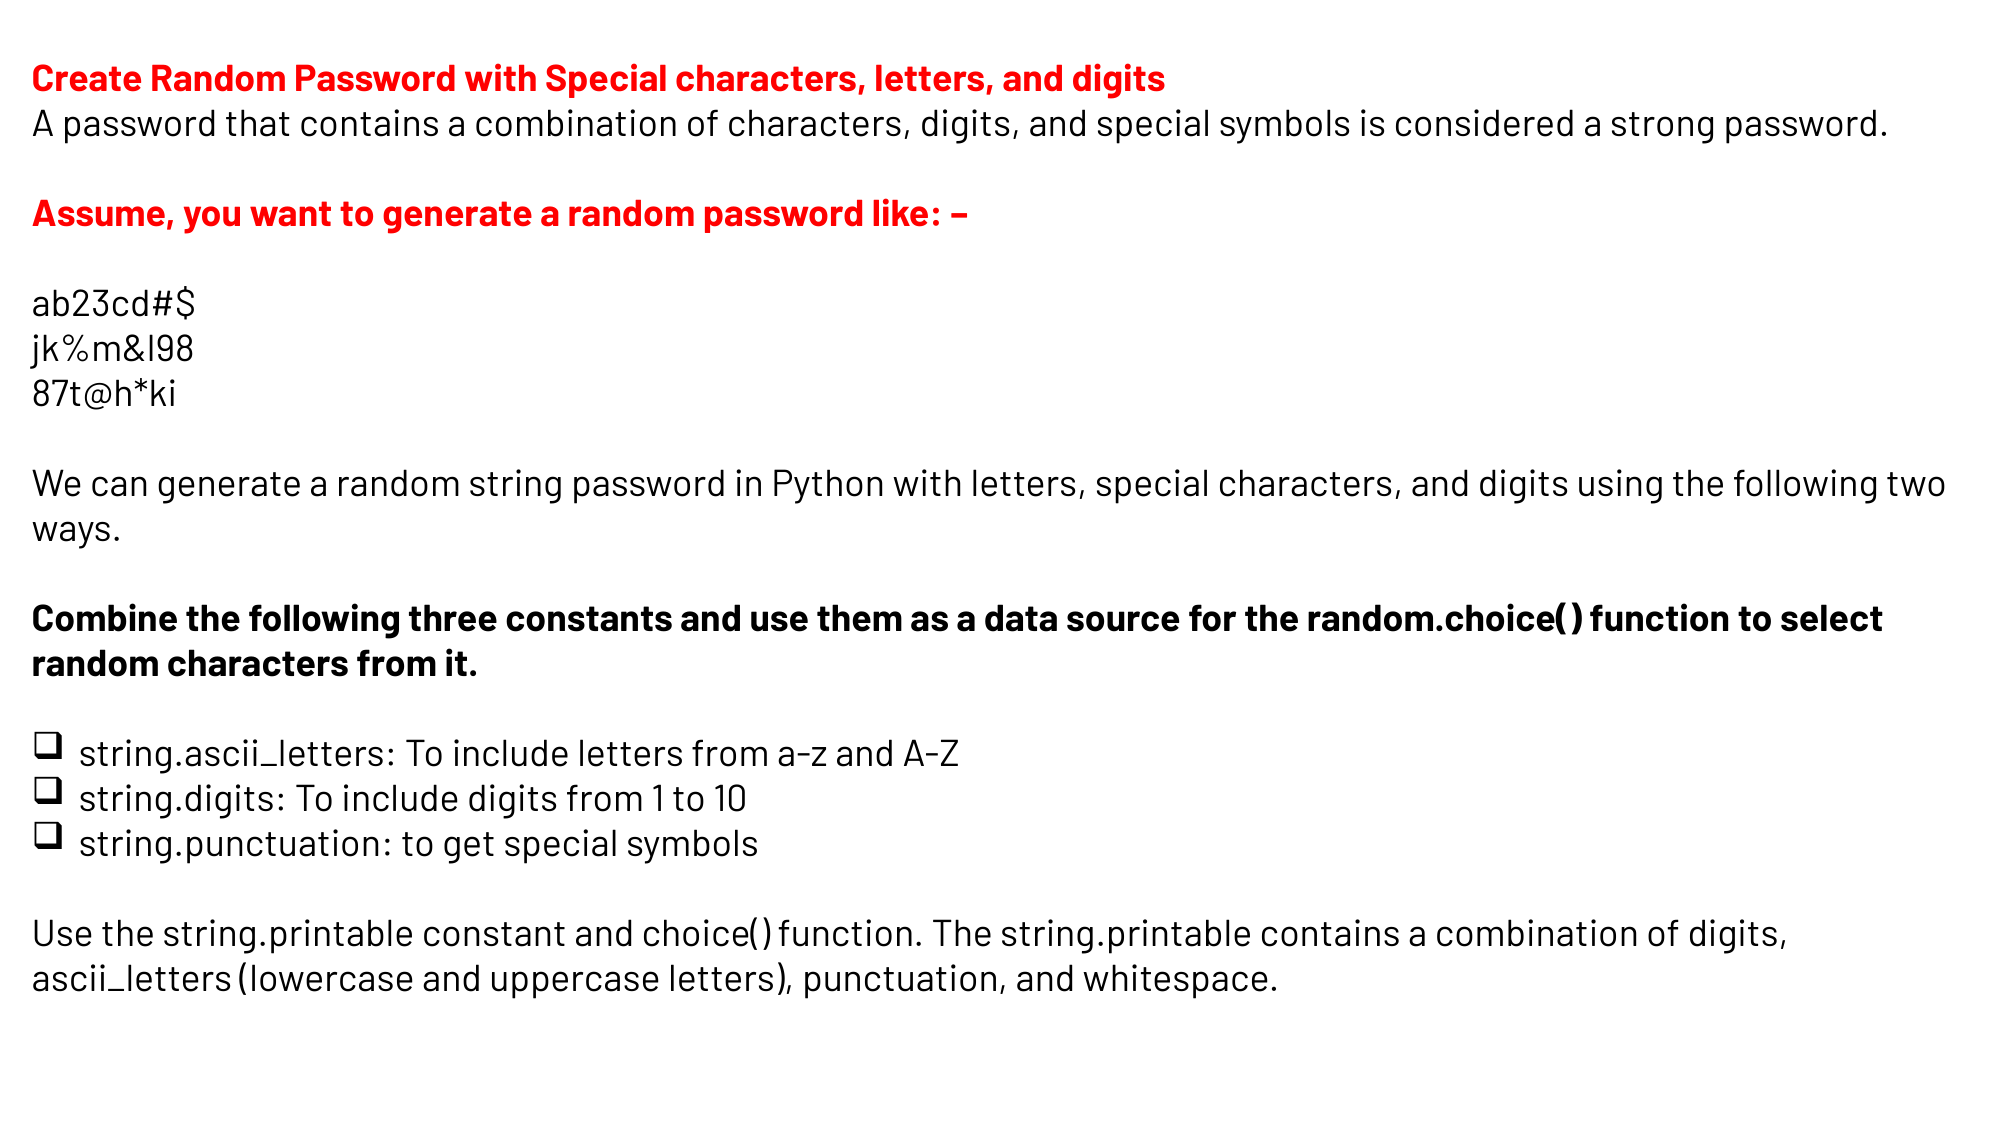

Create Random Password with Special characters, letters, and digits
A password that contains a combination of characters, digits, and special symbols is considered a strong password.

Assume, you want to generate a random password like: –

ab23cd#$
jk%m&l98
87t@h*ki

We can generate a random string password in Python with letters, special characters, and digits using the following two ways.

Combine the following three constants and use them as a data source for the random.choice() function to select random characters from it.

string.ascii_letters: To include letters from a-z and A-Z
string.digits: To include digits from 1 to 10
string.punctuation: to get special symbols

Use the string.printable constant and choice() function. The string.printable contains a combination of digits, ascii_letters (lowercase and uppercase letters), punctuation, and whitespace.